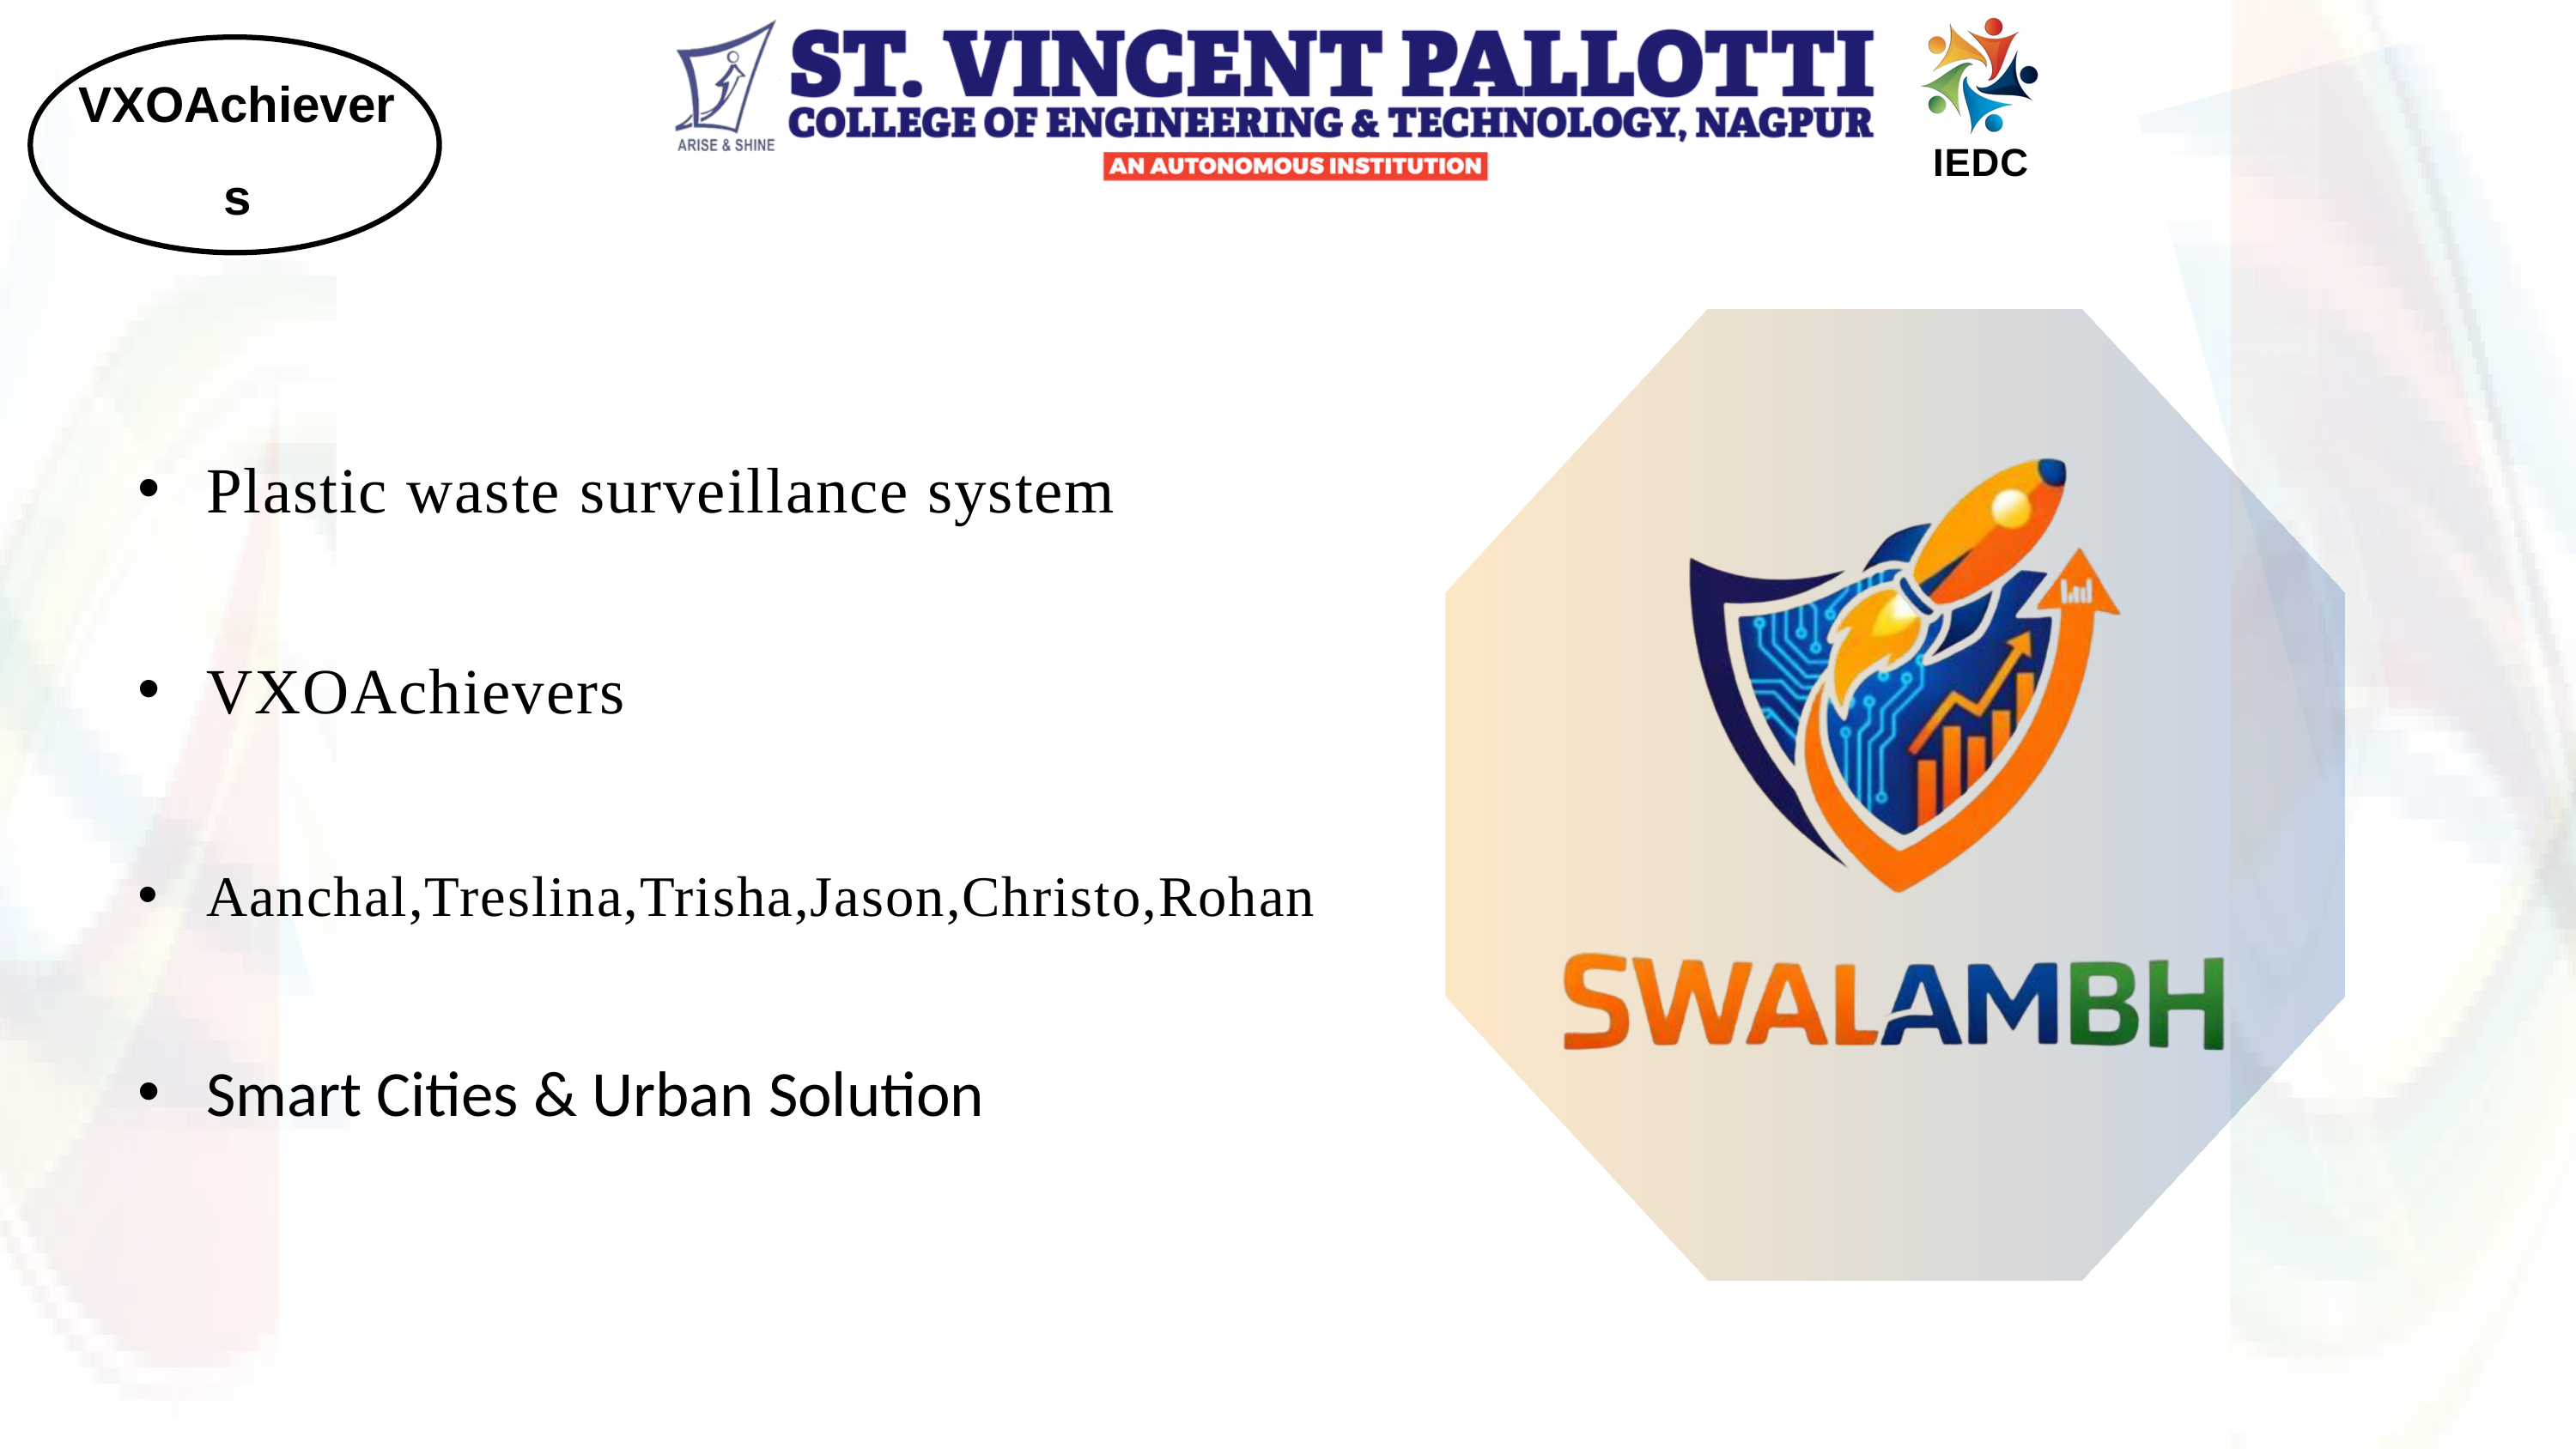

VXOAchievers

Plastic waste surveillance system
VXOAchievers
Aanchal,Treslina,Trisha,Jason,Christo,Rohan
Smart Cities & Urban Solution

 IEDC